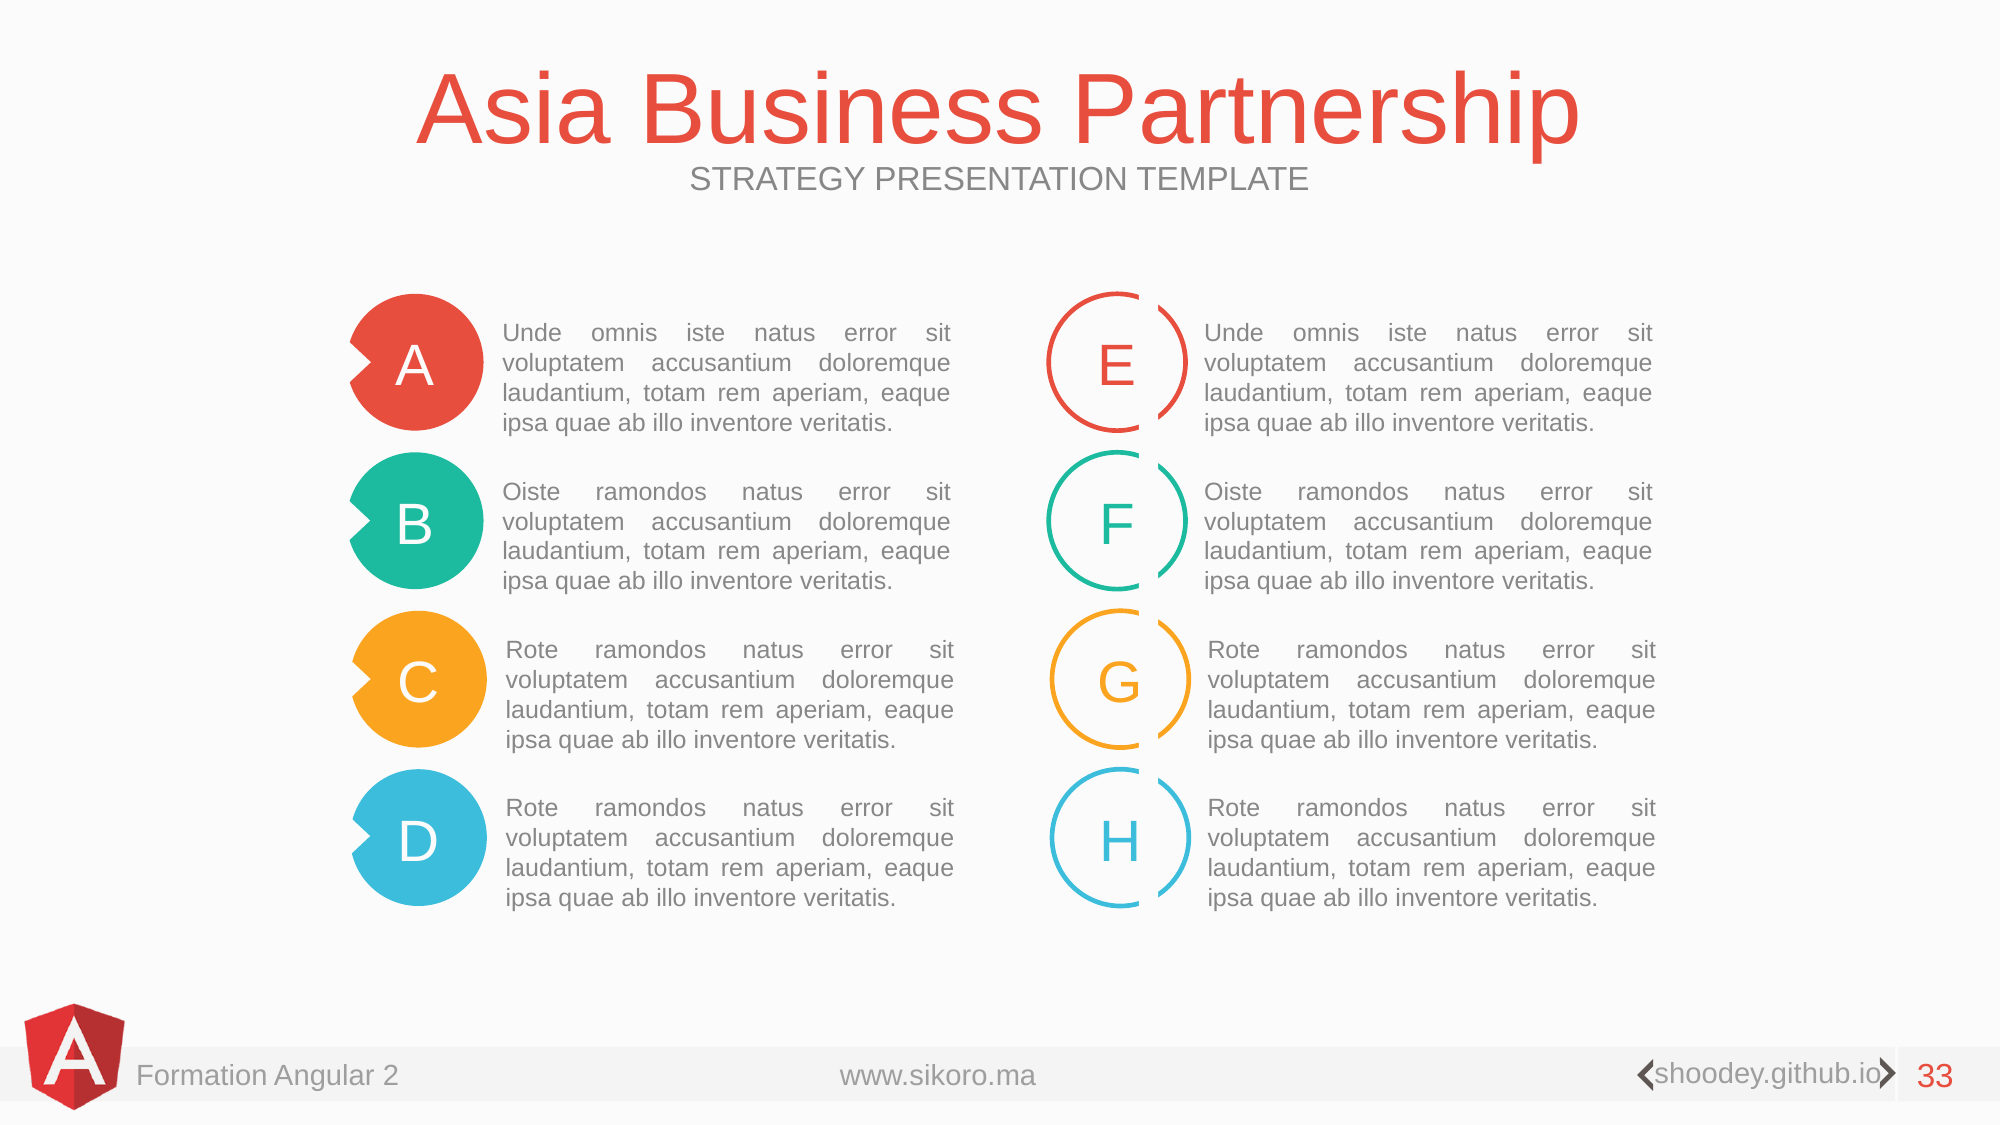

# Asia Business Partnership
STRATEGY PRESENTATION TEMPLATE
А
E

Unde omnis iste natus error sit voluptatem accusantium doloremque laudantium, totam rem aperiam, eaque ipsa quae ab illo inventore veritatis.
Unde omnis iste natus error sit voluptatem accusantium doloremque laudantium, totam rem aperiam, eaque ipsa quae ab illo inventore veritatis.

B
F
Oiste ramondos natus error sit voluptatem accusantium doloremque laudantium, totam rem aperiam, eaque ipsa quae ab illo inventore veritatis.
Oiste ramondos natus error sit voluptatem accusantium doloremque laudantium, totam rem aperiam, eaque ipsa quae ab illo inventore veritatis.

C
G
Rote ramondos natus error sit voluptatem accusantium doloremque laudantium, totam rem aperiam, eaque ipsa quae ab illo inventore veritatis.
Rote ramondos natus error sit voluptatem accusantium doloremque laudantium, totam rem aperiam, eaque ipsa quae ab illo inventore veritatis.

D
H
Rote ramondos natus error sit voluptatem accusantium doloremque laudantium, totam rem aperiam, eaque ipsa quae ab illo inventore veritatis.
Rote ramondos natus error sit voluptatem accusantium doloremque laudantium, totam rem aperiam, eaque ipsa quae ab illo inventore veritatis.

33